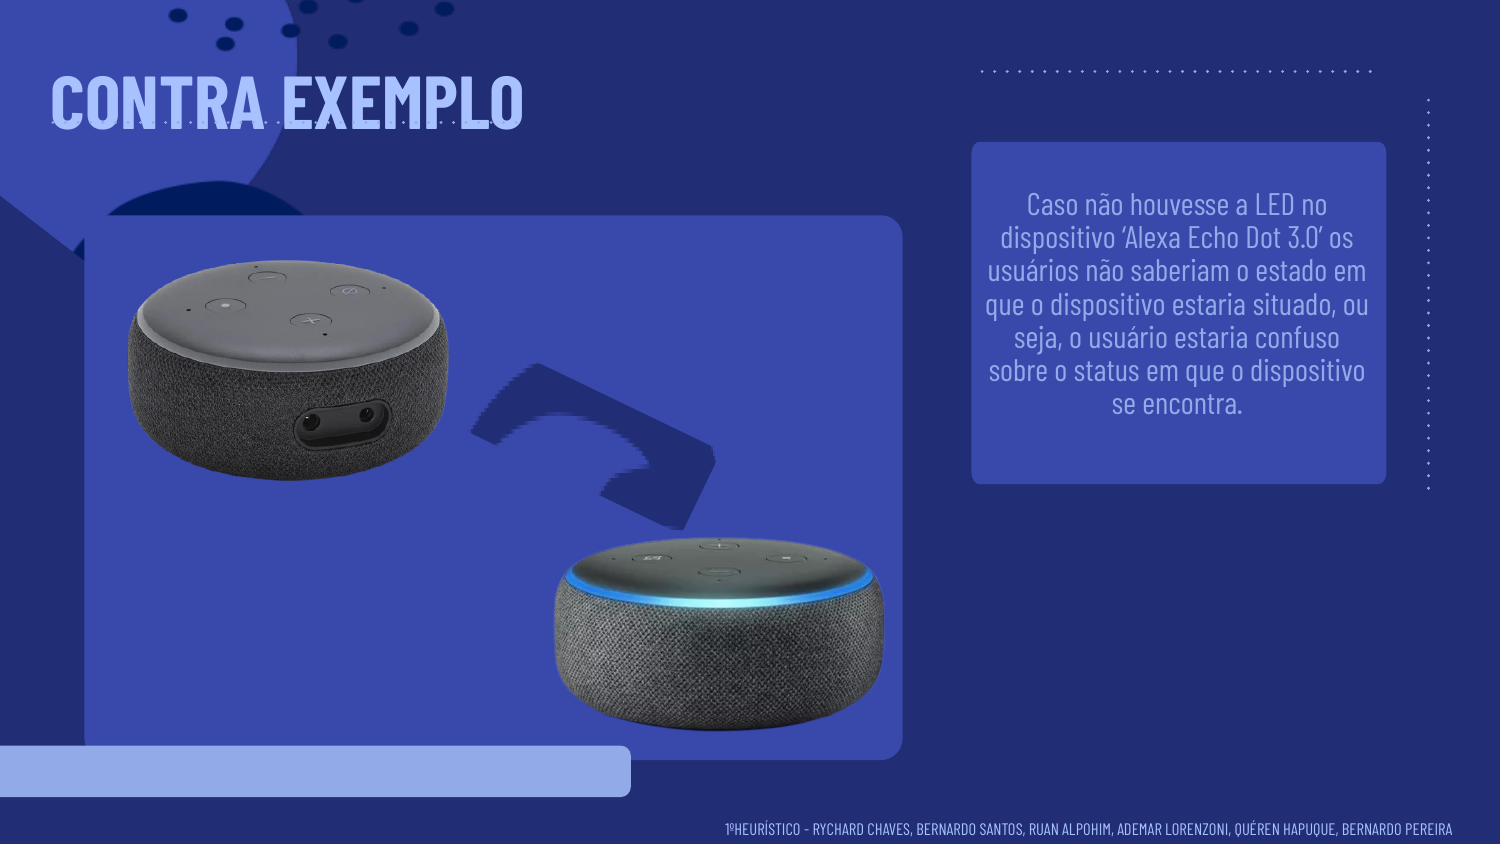

CONTRA EXEMPLO

Caso não houvesse a LED no dispositivo ‘Alexa Echo Dot 3.0’ os usuários não saberiam o estado em que o dispositivo estaria situado, ou seja, o usuário estaria confuso sobre o status em que o dispositivo se encontra.

 1ºHEURÍSTICO - RYCHARD CHAVES, BERNARDO SANTOS, RUAN ALPOHIM, ADEMAR LORENZONI, QUÉREN HAPUQUE, BERNARDO PEREIRA